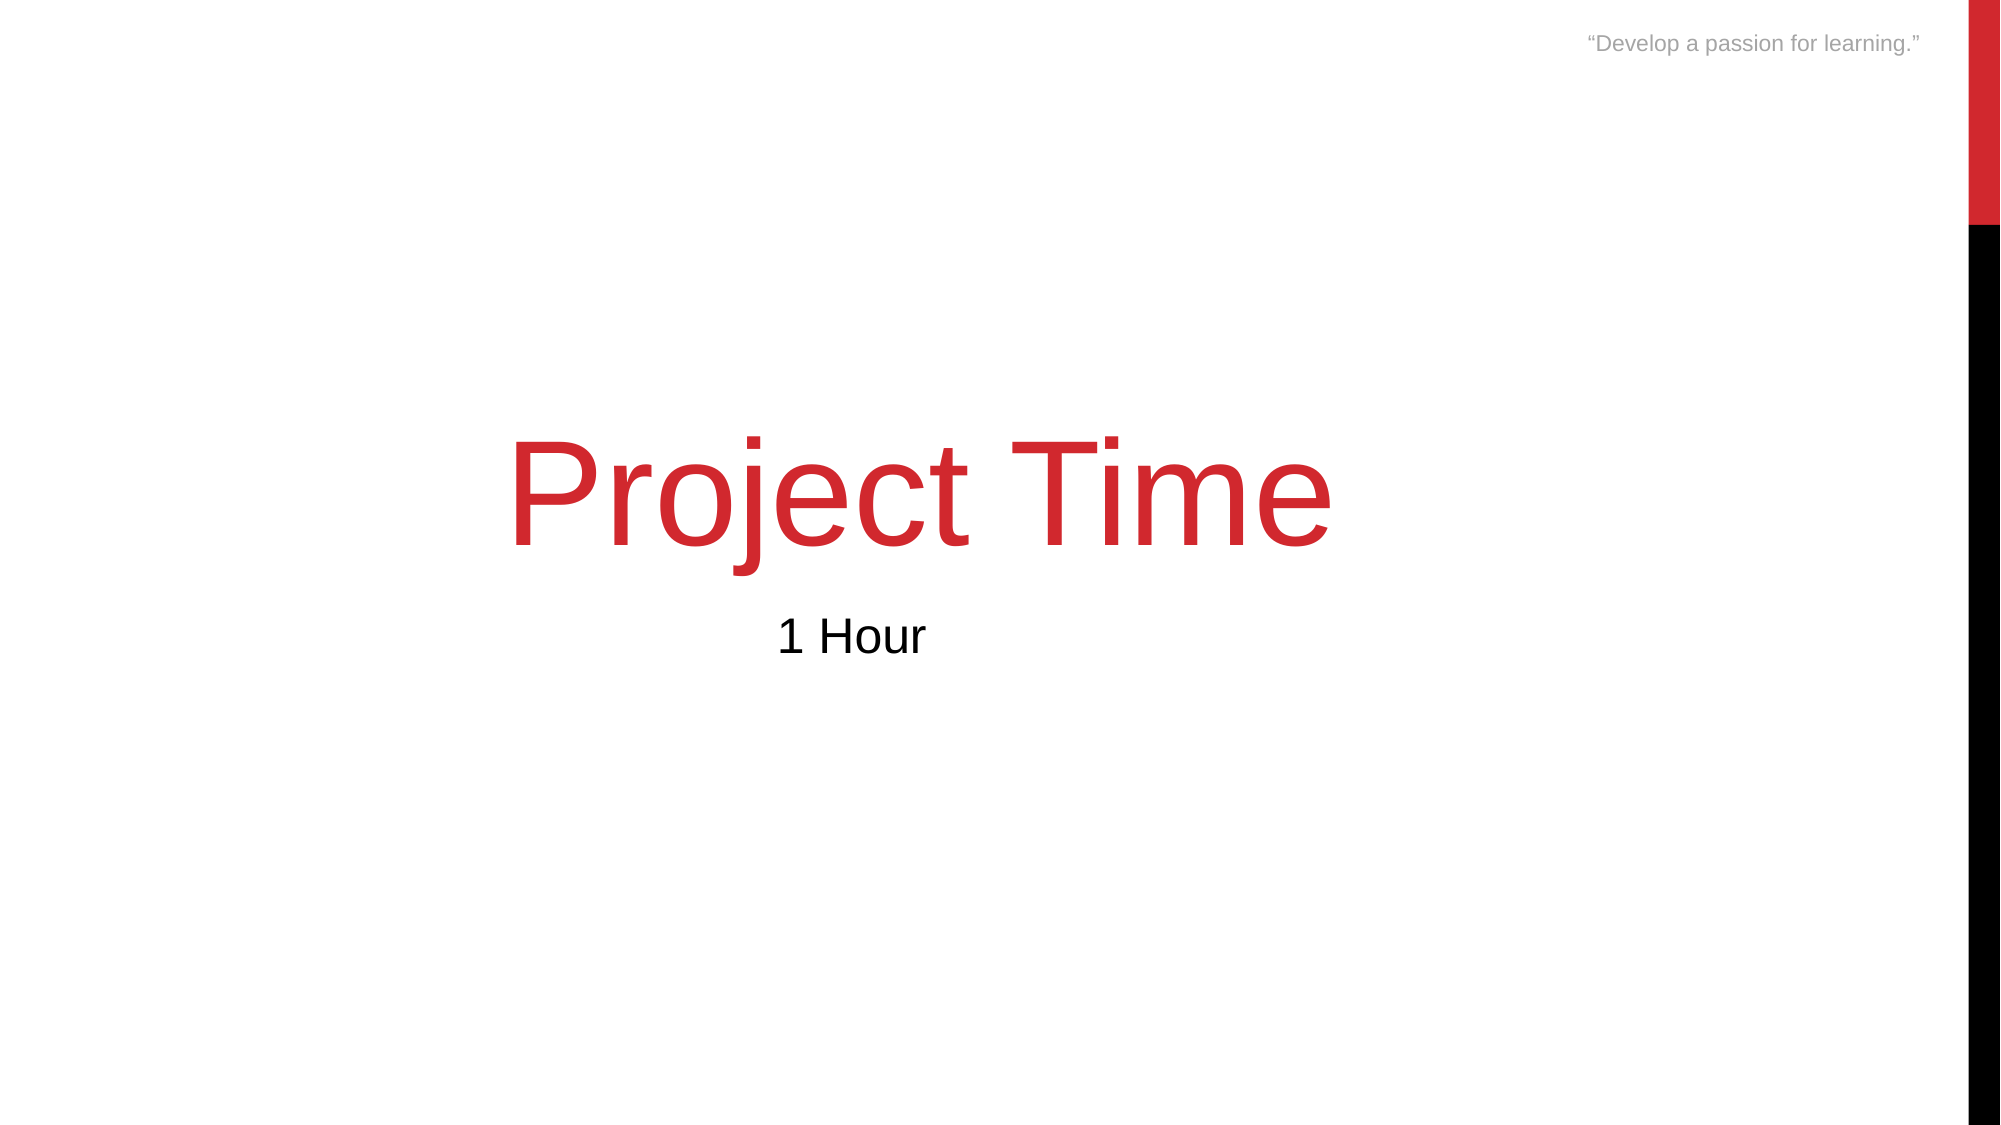

“Develop a passion for learning.”
Project Time
1 Hour